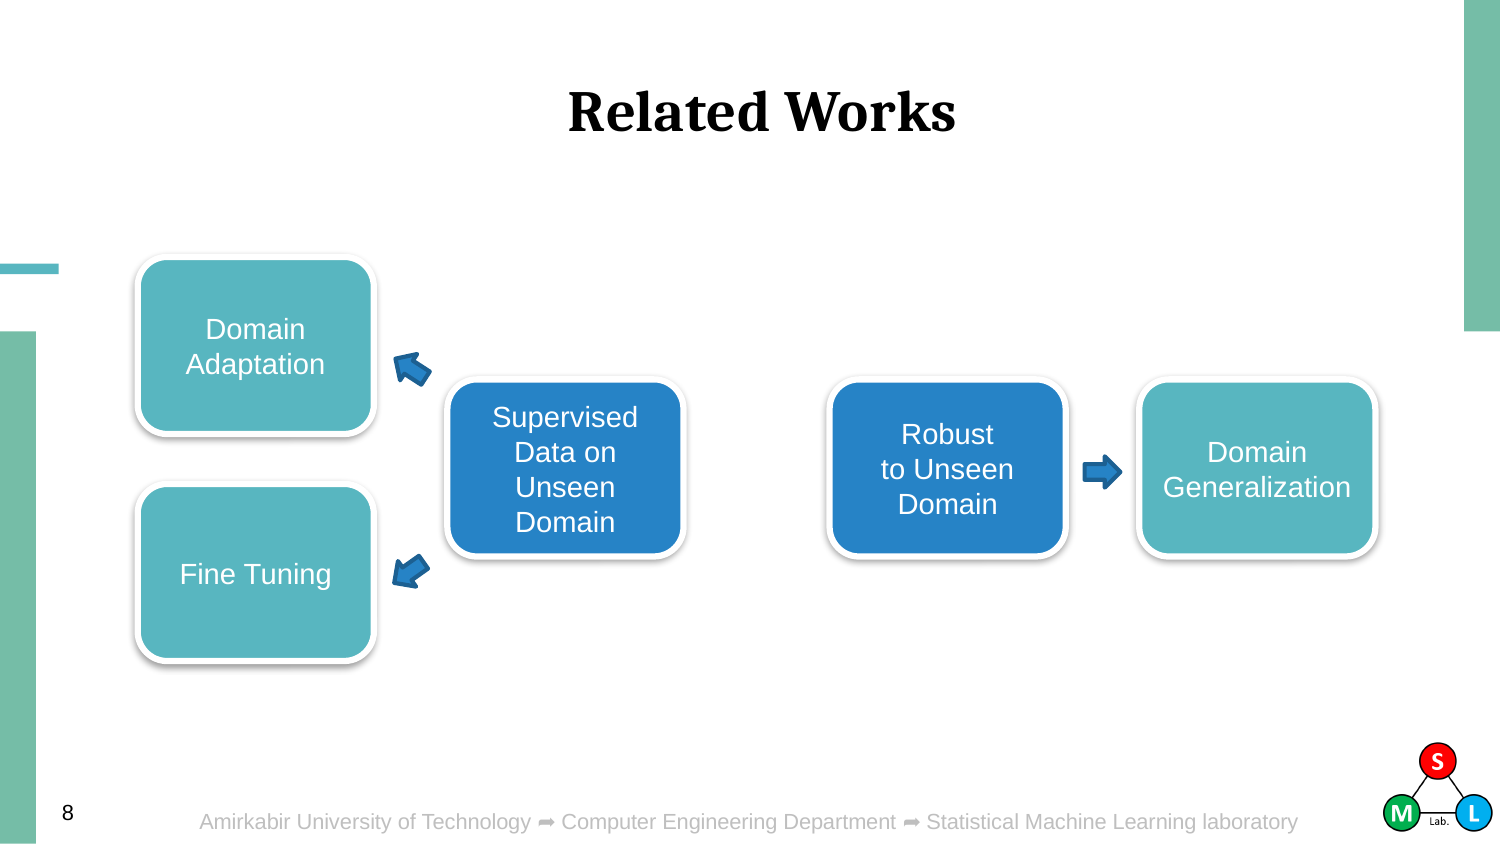

# Related Works
Domain Adaptation

Supervised Data on Unseen Domain
Robust
to Unseen Domain
Domain Generalization

Fine Tuning